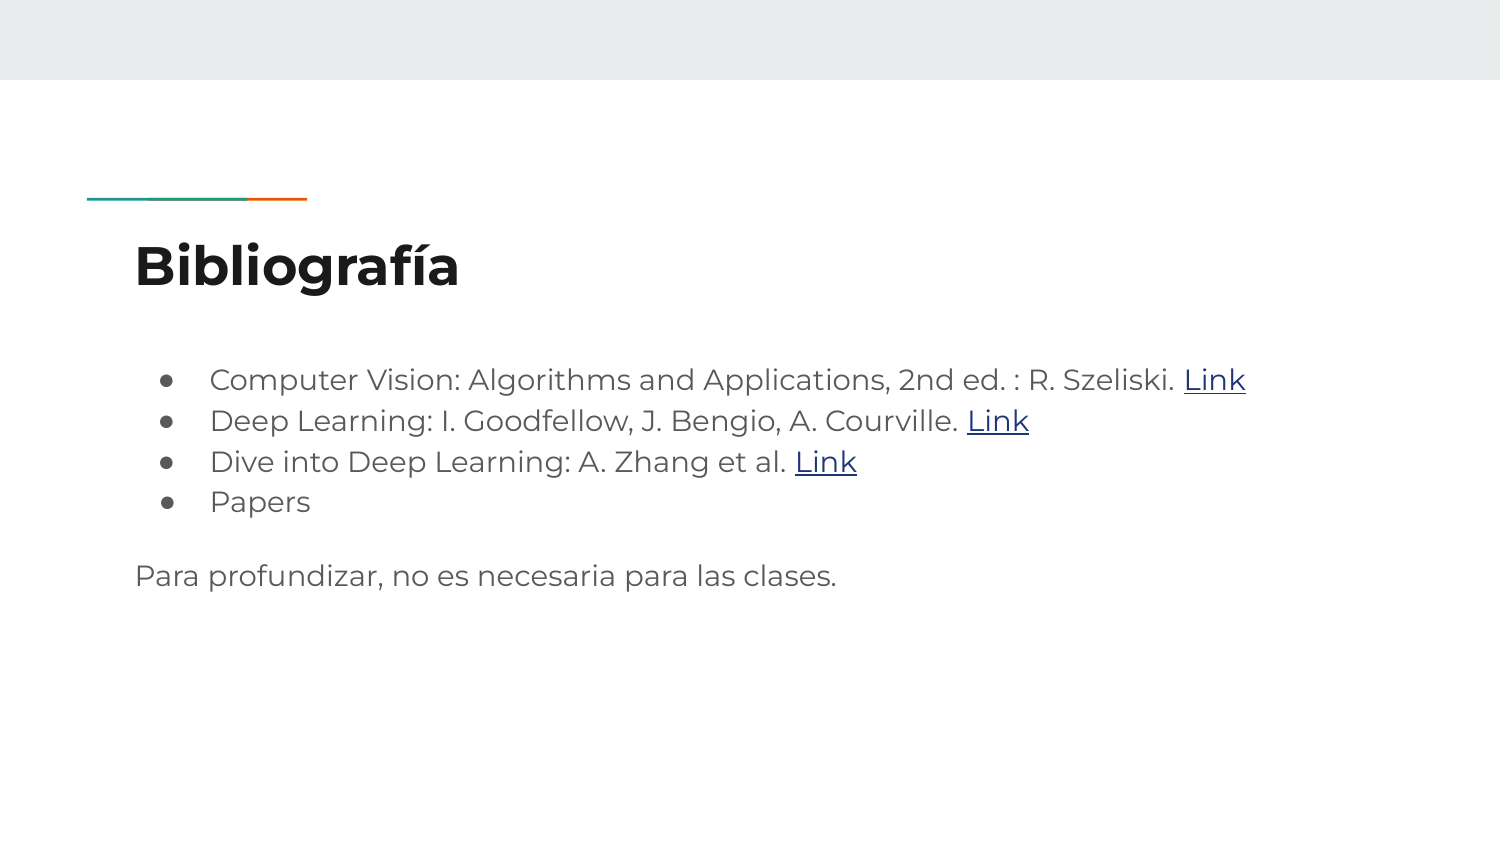

Bibliografía
Computer Vision: Algorithms and Applications, 2nd ed. : R. Szeliski. Link
Deep Learning: I. Goodfellow, J. Bengio, A. Courville. Link
Dive into Deep Learning: A. Zhang et al. Link
Papers
Para profundizar, no es necesaria para las clases.